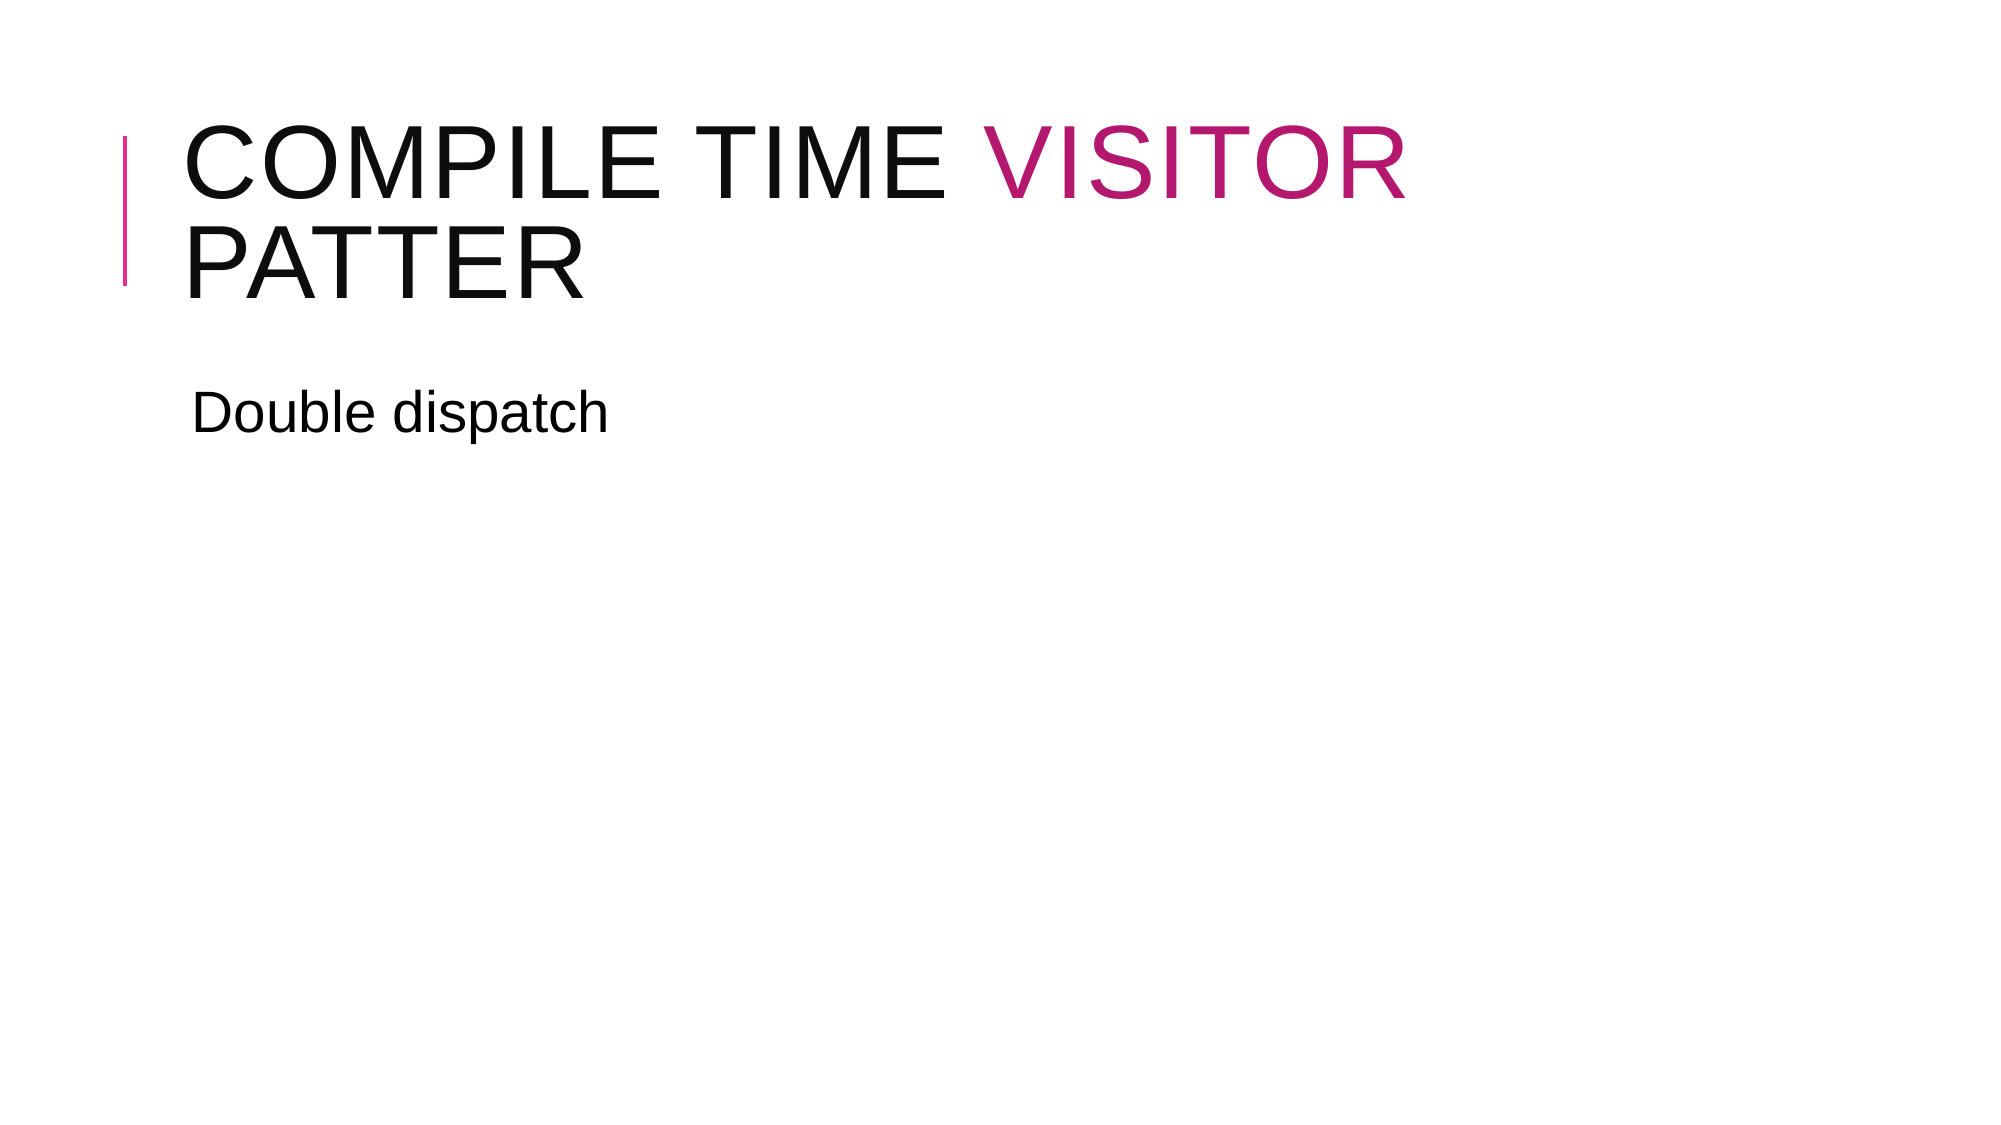

# Compile time visitor patter
Double dispatch